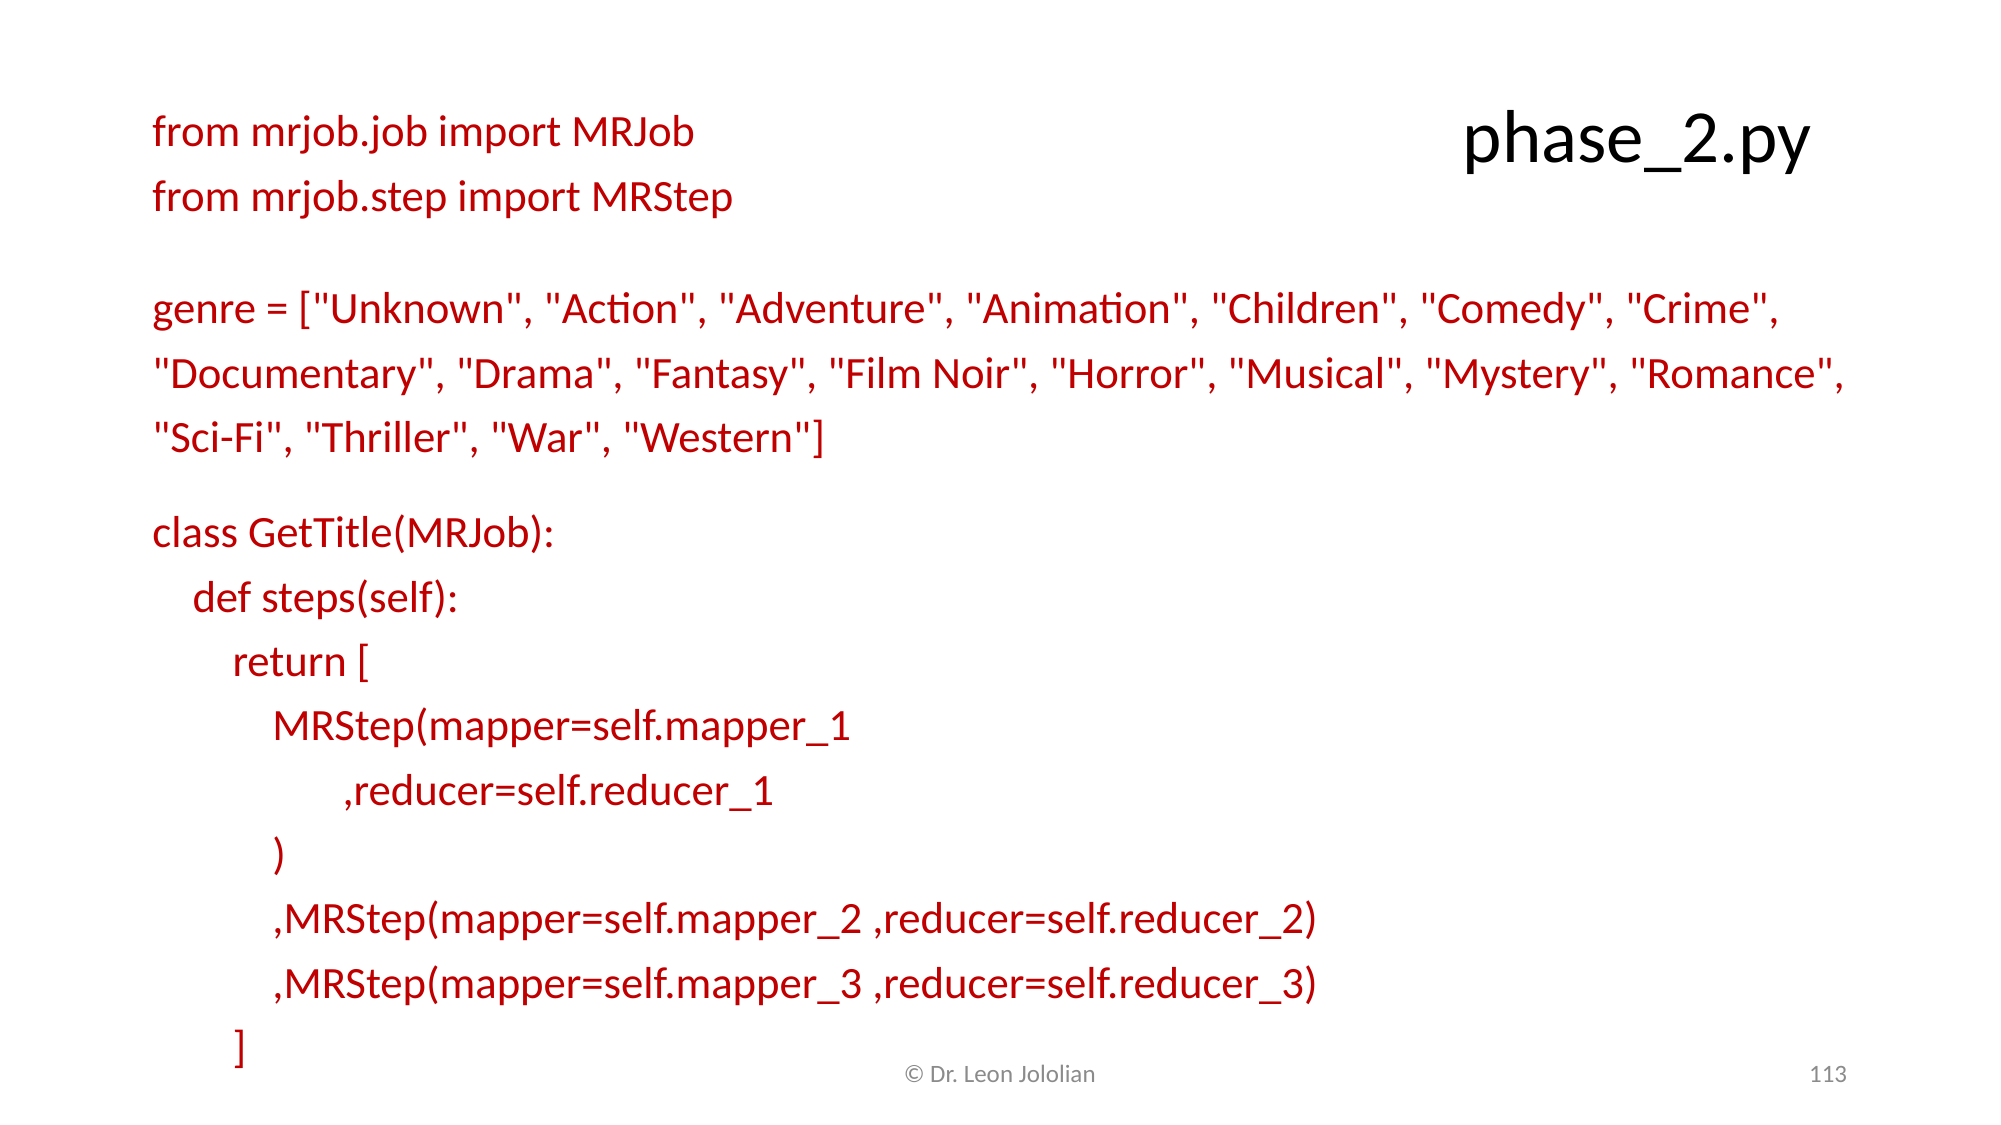

phase_2.py
from mrjob.job import MRJob
from mrjob.step import MRStep

genre = ["Unknown", "Action", "Adventure", "Animation", "Children", "Comedy", "Crime", "Documentary", "Drama", "Fantasy", "Film Noir", "Horror", "Musical", "Mystery", "Romance", "Sci-Fi", "Thriller", "War", "Western"]

class GetTitle(MRJob):
    def steps(self):
        return [
            MRStep(mapper=self.mapper_1
                   ,reducer=self.reducer_1
            )
            ,MRStep(mapper=self.mapper_2 ,reducer=self.reducer_2)
            ,MRStep(mapper=self.mapper_3 ,reducer=self.reducer_3)
        ]
© Dr. Leon Jololian
113